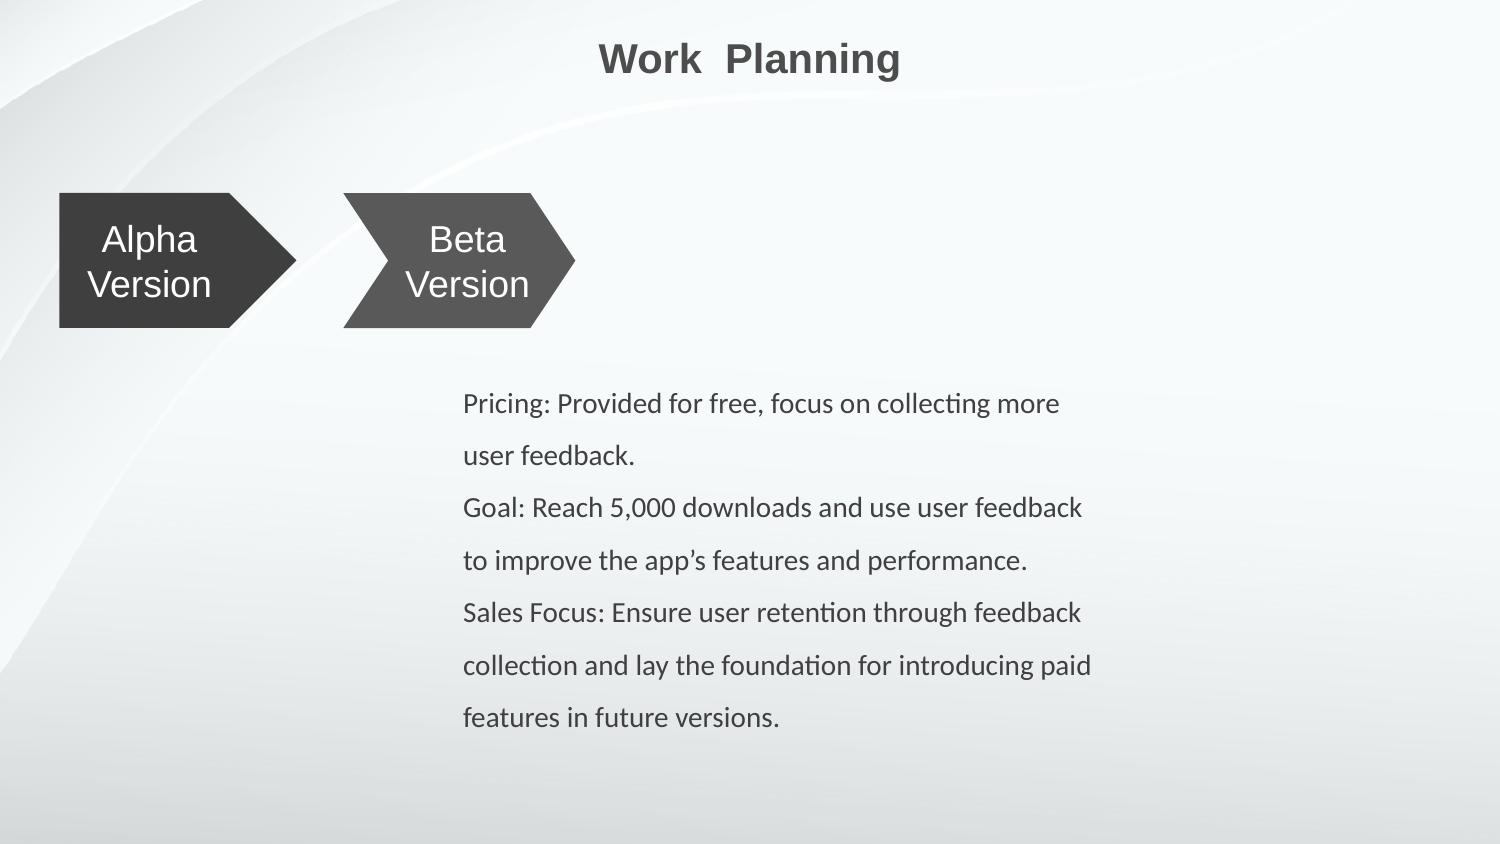

Work  Planning

Alpha
Version
Beta Version
Pricing: Provided for free, focus on collecting more user feedback.
Goal: Reach 5,000 downloads and use user feedback to improve the app’s features and performance.
Sales Focus: Ensure user retention through feedback collection and lay the foundation for introducing paid features in future versions.